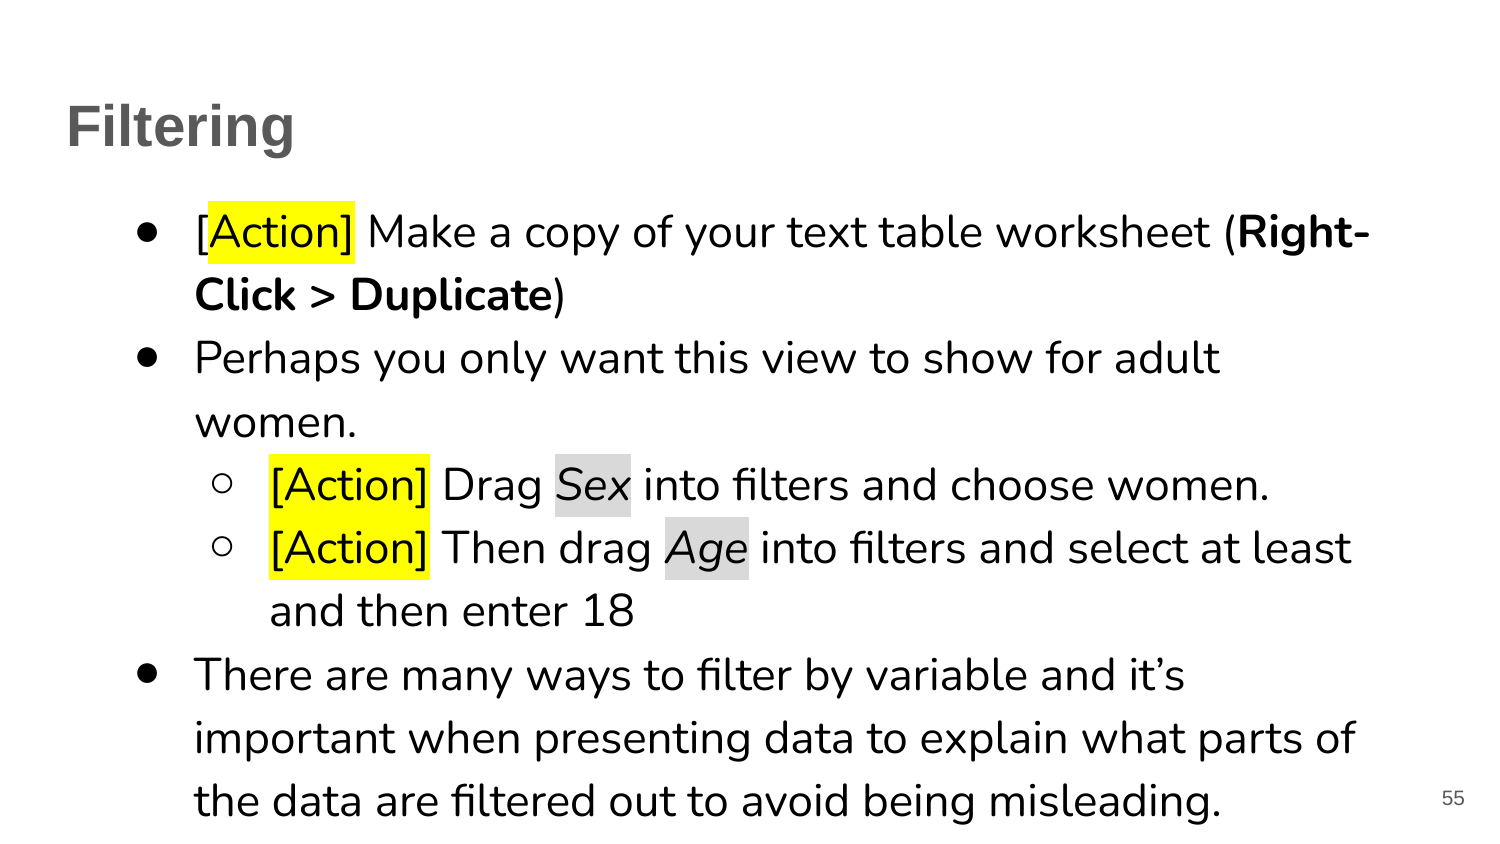

# Filtering
[Action] Make a copy of your text table worksheet (Right-Click > Duplicate)
Perhaps you only want this view to show for adult women.
[Action] Drag Sex into filters and choose women.
[Action] Then drag Age into filters and select at least and then enter 18
There are many ways to filter by variable and it’s important when presenting data to explain what parts of the data are filtered out to avoid being misleading.
55